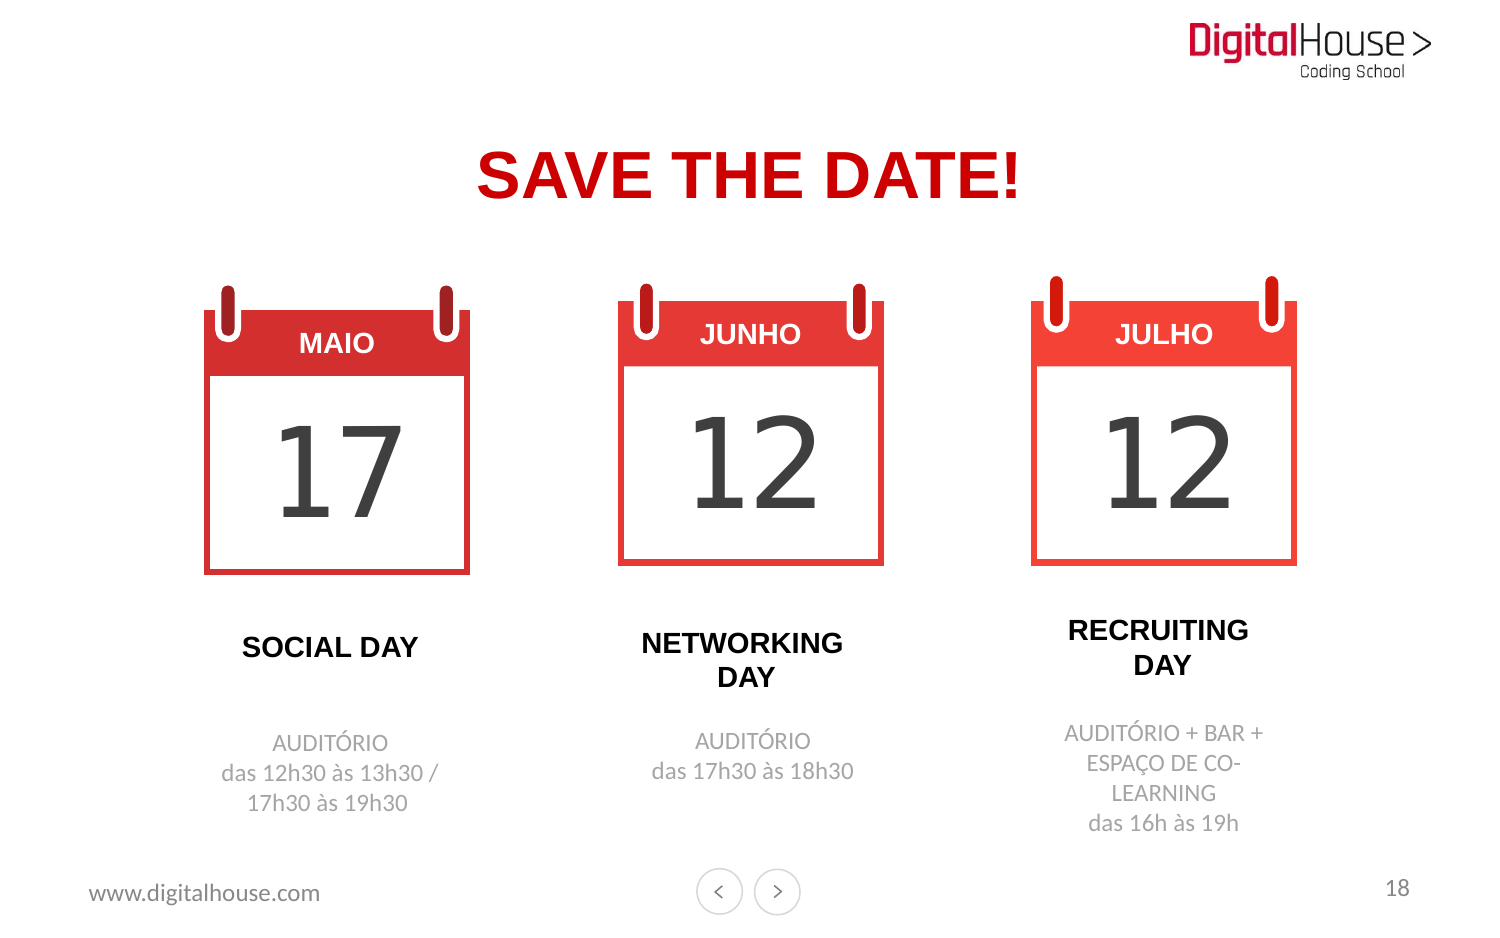

SAVE THE DATE!

JUNHO

JULHO

MAIO

12
12
17
RECRUITING
DAY
NETWORKING
DAY
SOCIAL DAY
AUDITÓRIO + BAR + ESPAÇO DE CO-LEARNING
das 16h às 19h
AUDITÓRIO
das 17h30 às 18h30
AUDITÓRIO
das 12h30 às 13h30 / 17h30 às 19h30
18